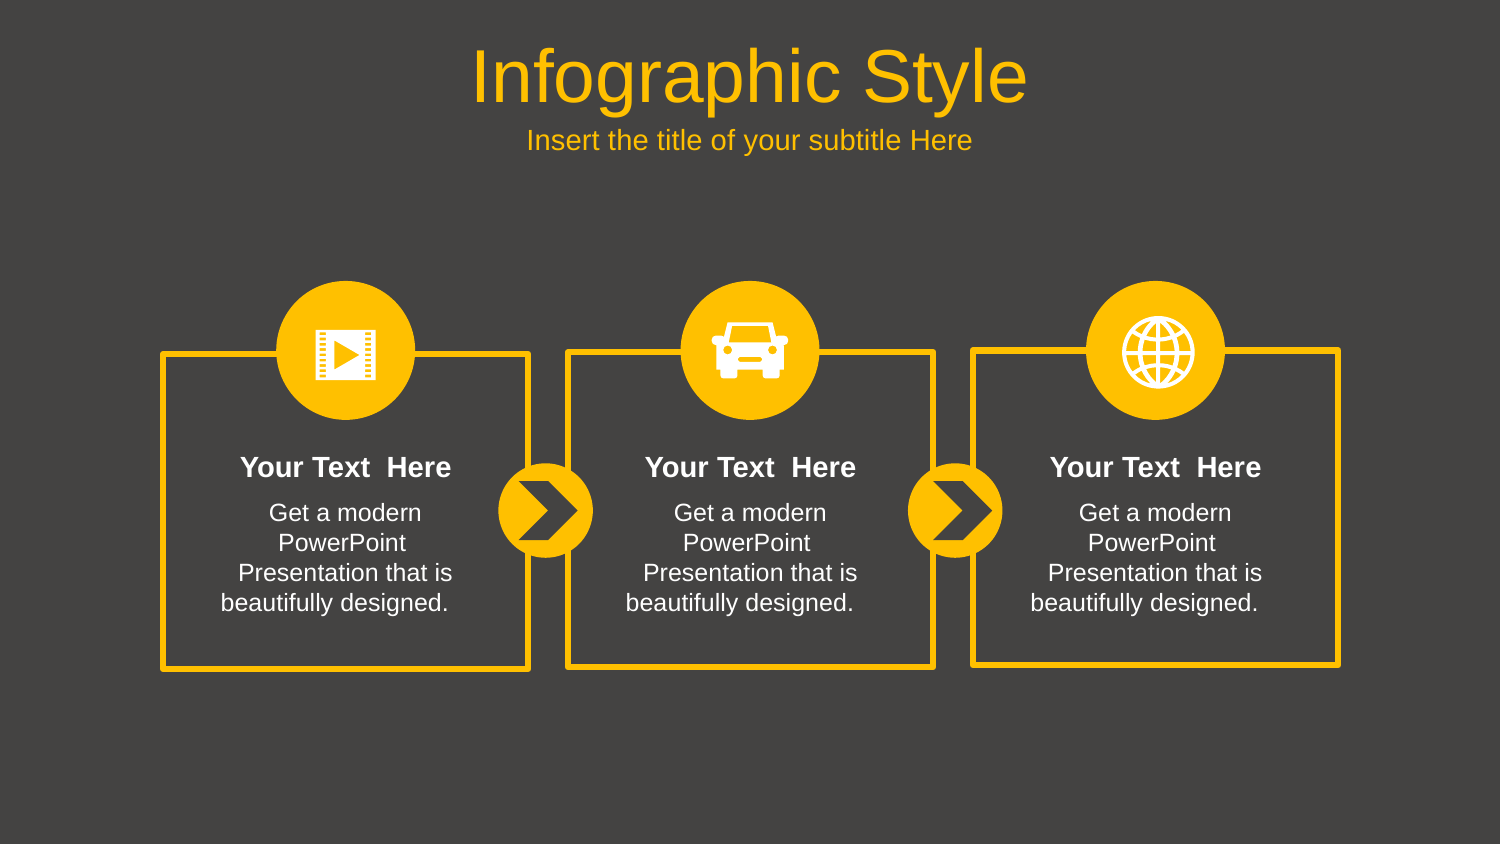

Infographic Style
Insert the title of your subtitle Here

Your Text  Here
Get a modern PowerPoint  Presentation that is beautifully designed.
Your Text  Here
Get a modern PowerPoint  Presentation that is beautifully designed.
Your Text  Here
Get a modern PowerPoint  Presentation that is beautifully designed.